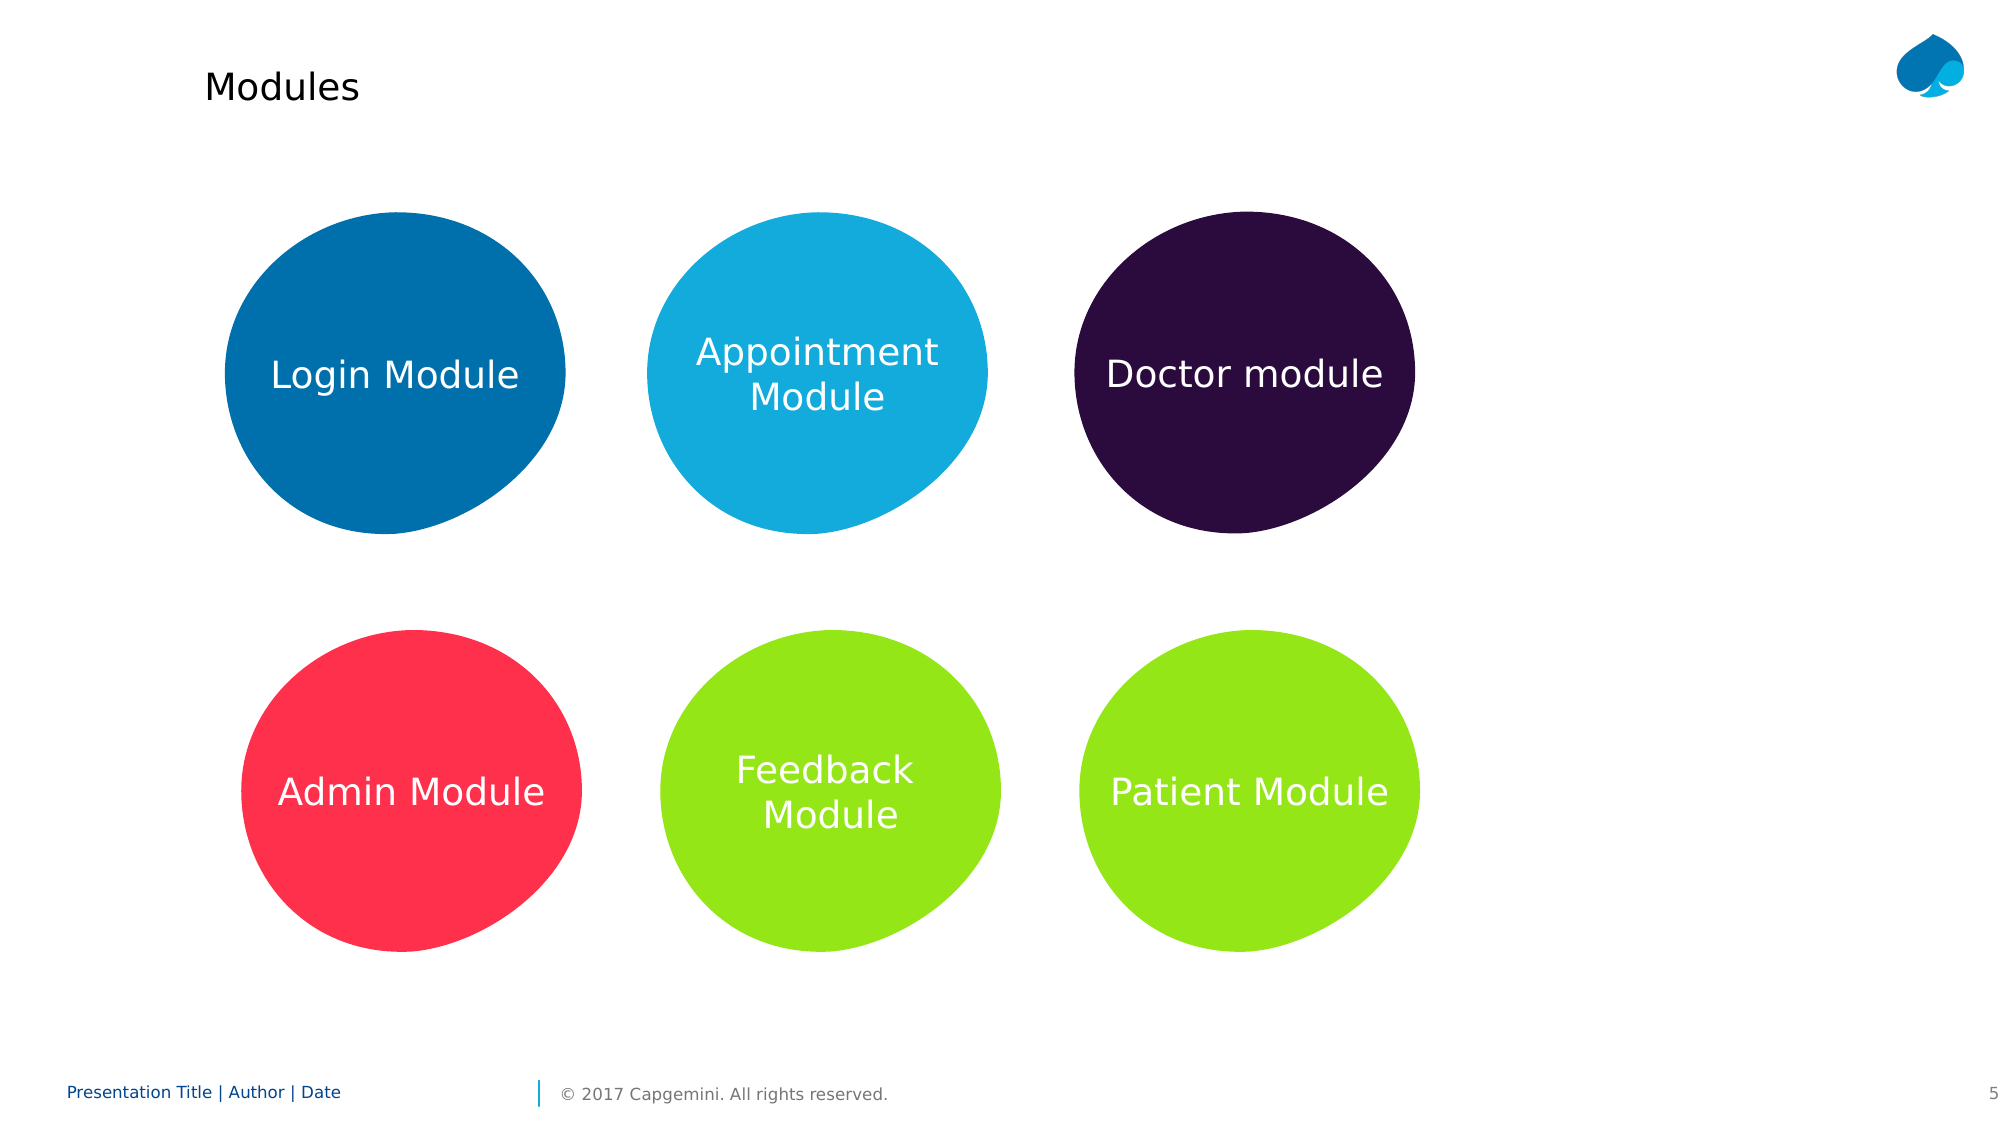

Modules
Doctor module
Login Module
Appointment Module

Admin Module
Feedback  Module
Patient Module